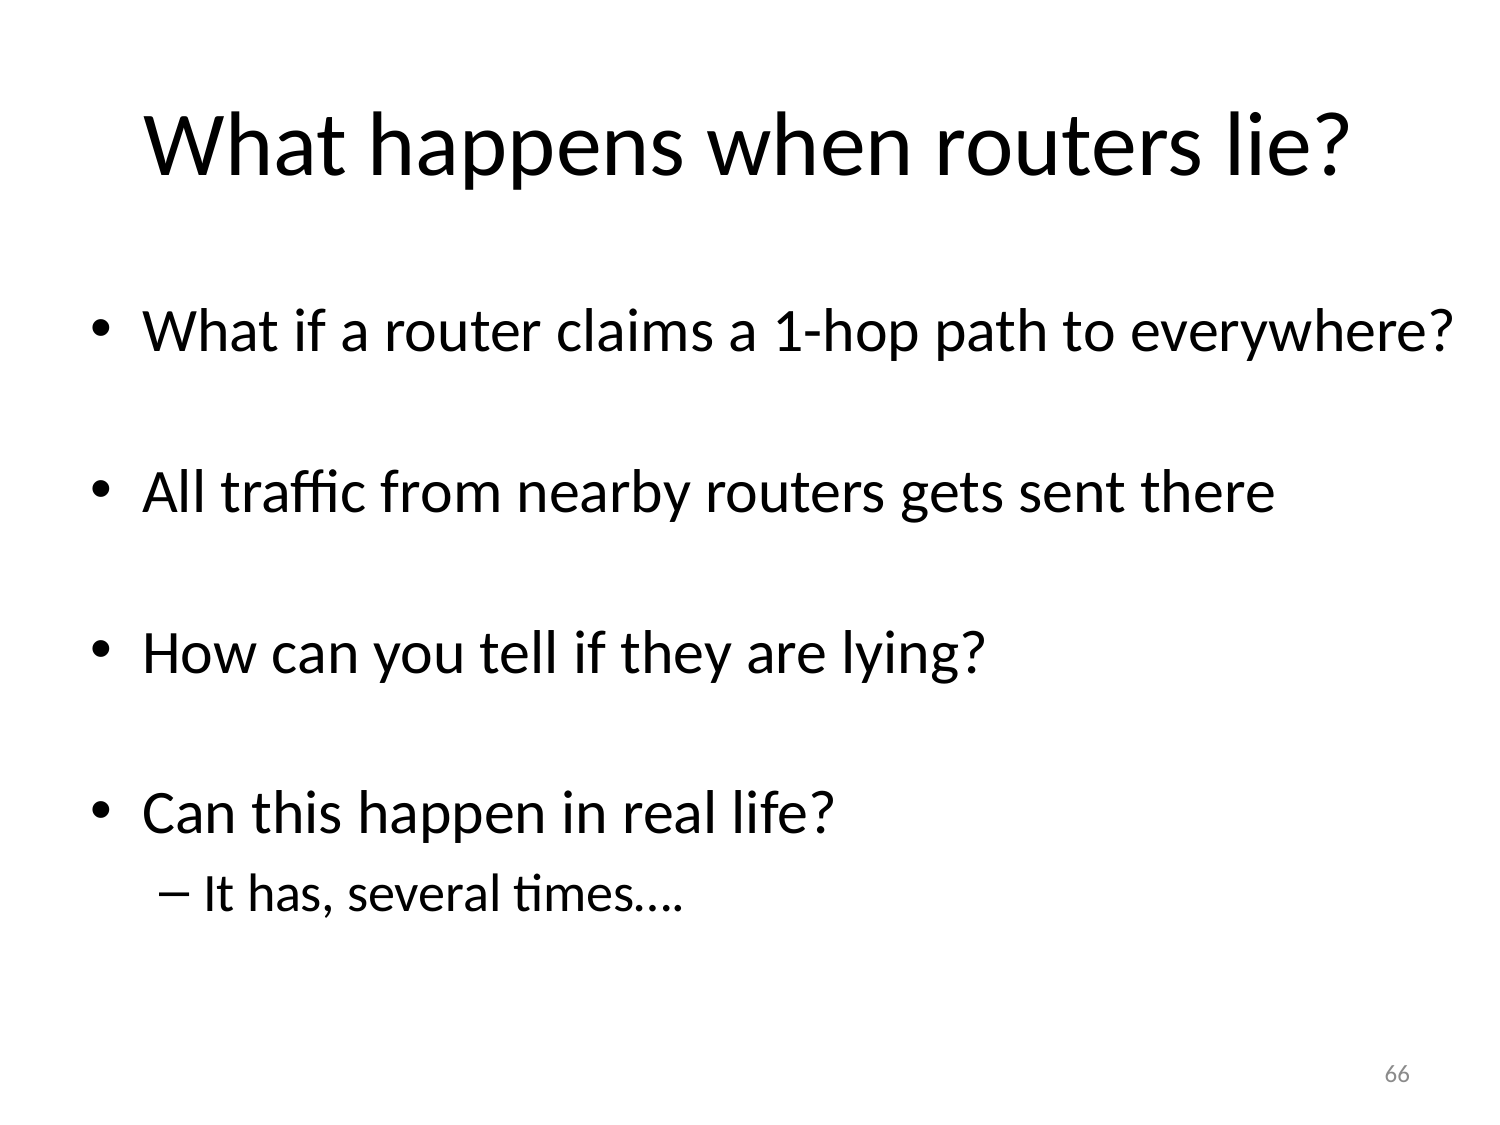

# What happens when routers lie?
What if a router claims a 1-hop path to everywhere?

All traffic from nearby routers gets sent there

How can you tell if they are lying?

Can this happen in real life?
It has, several times….
66